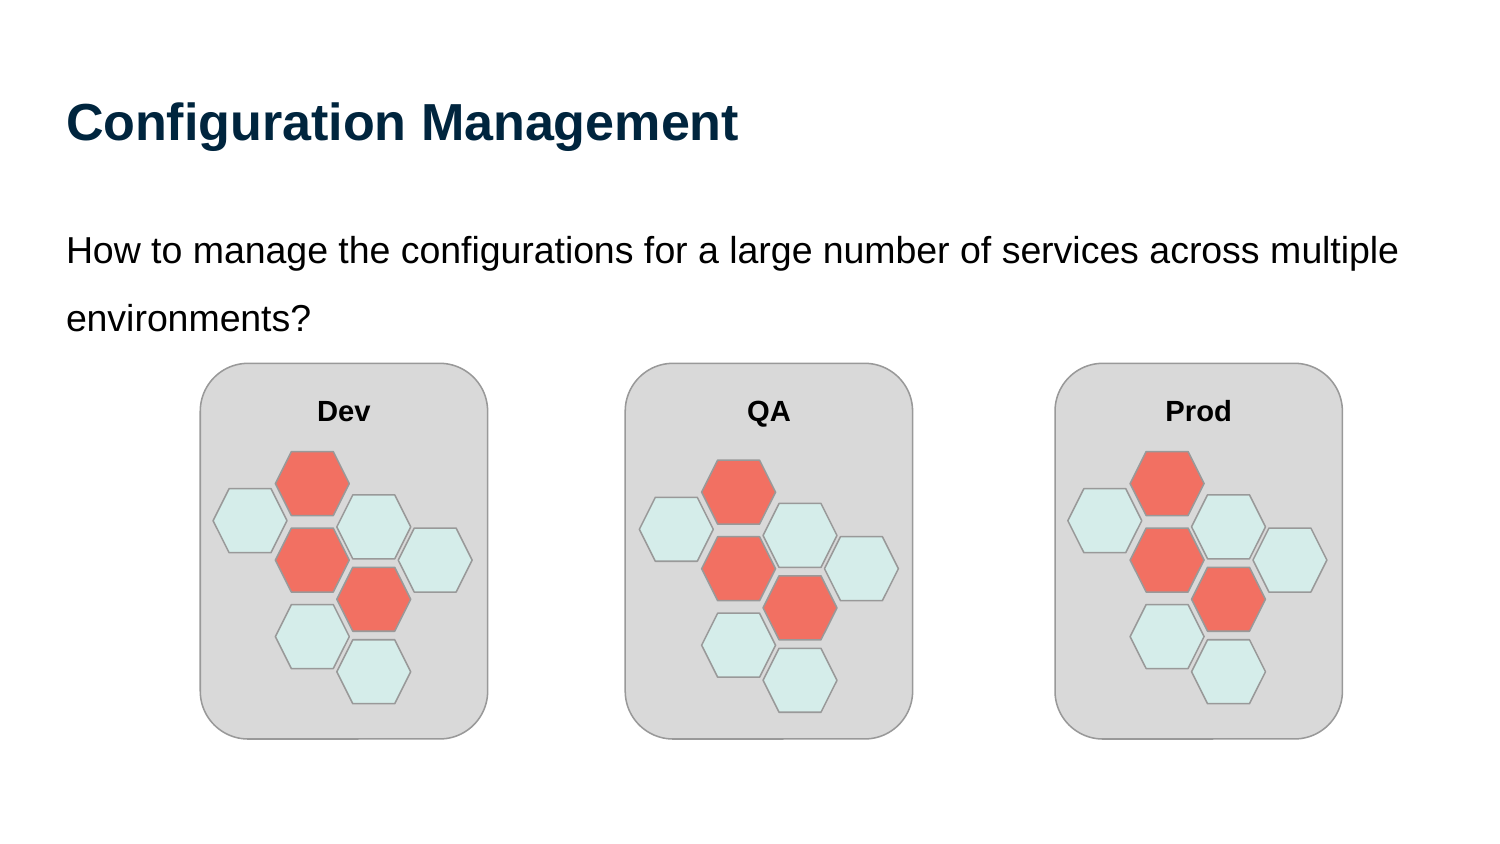

# Configuration Management
How to manage the configurations for a large number of services across multiple environments?
Prod
Dev
QA